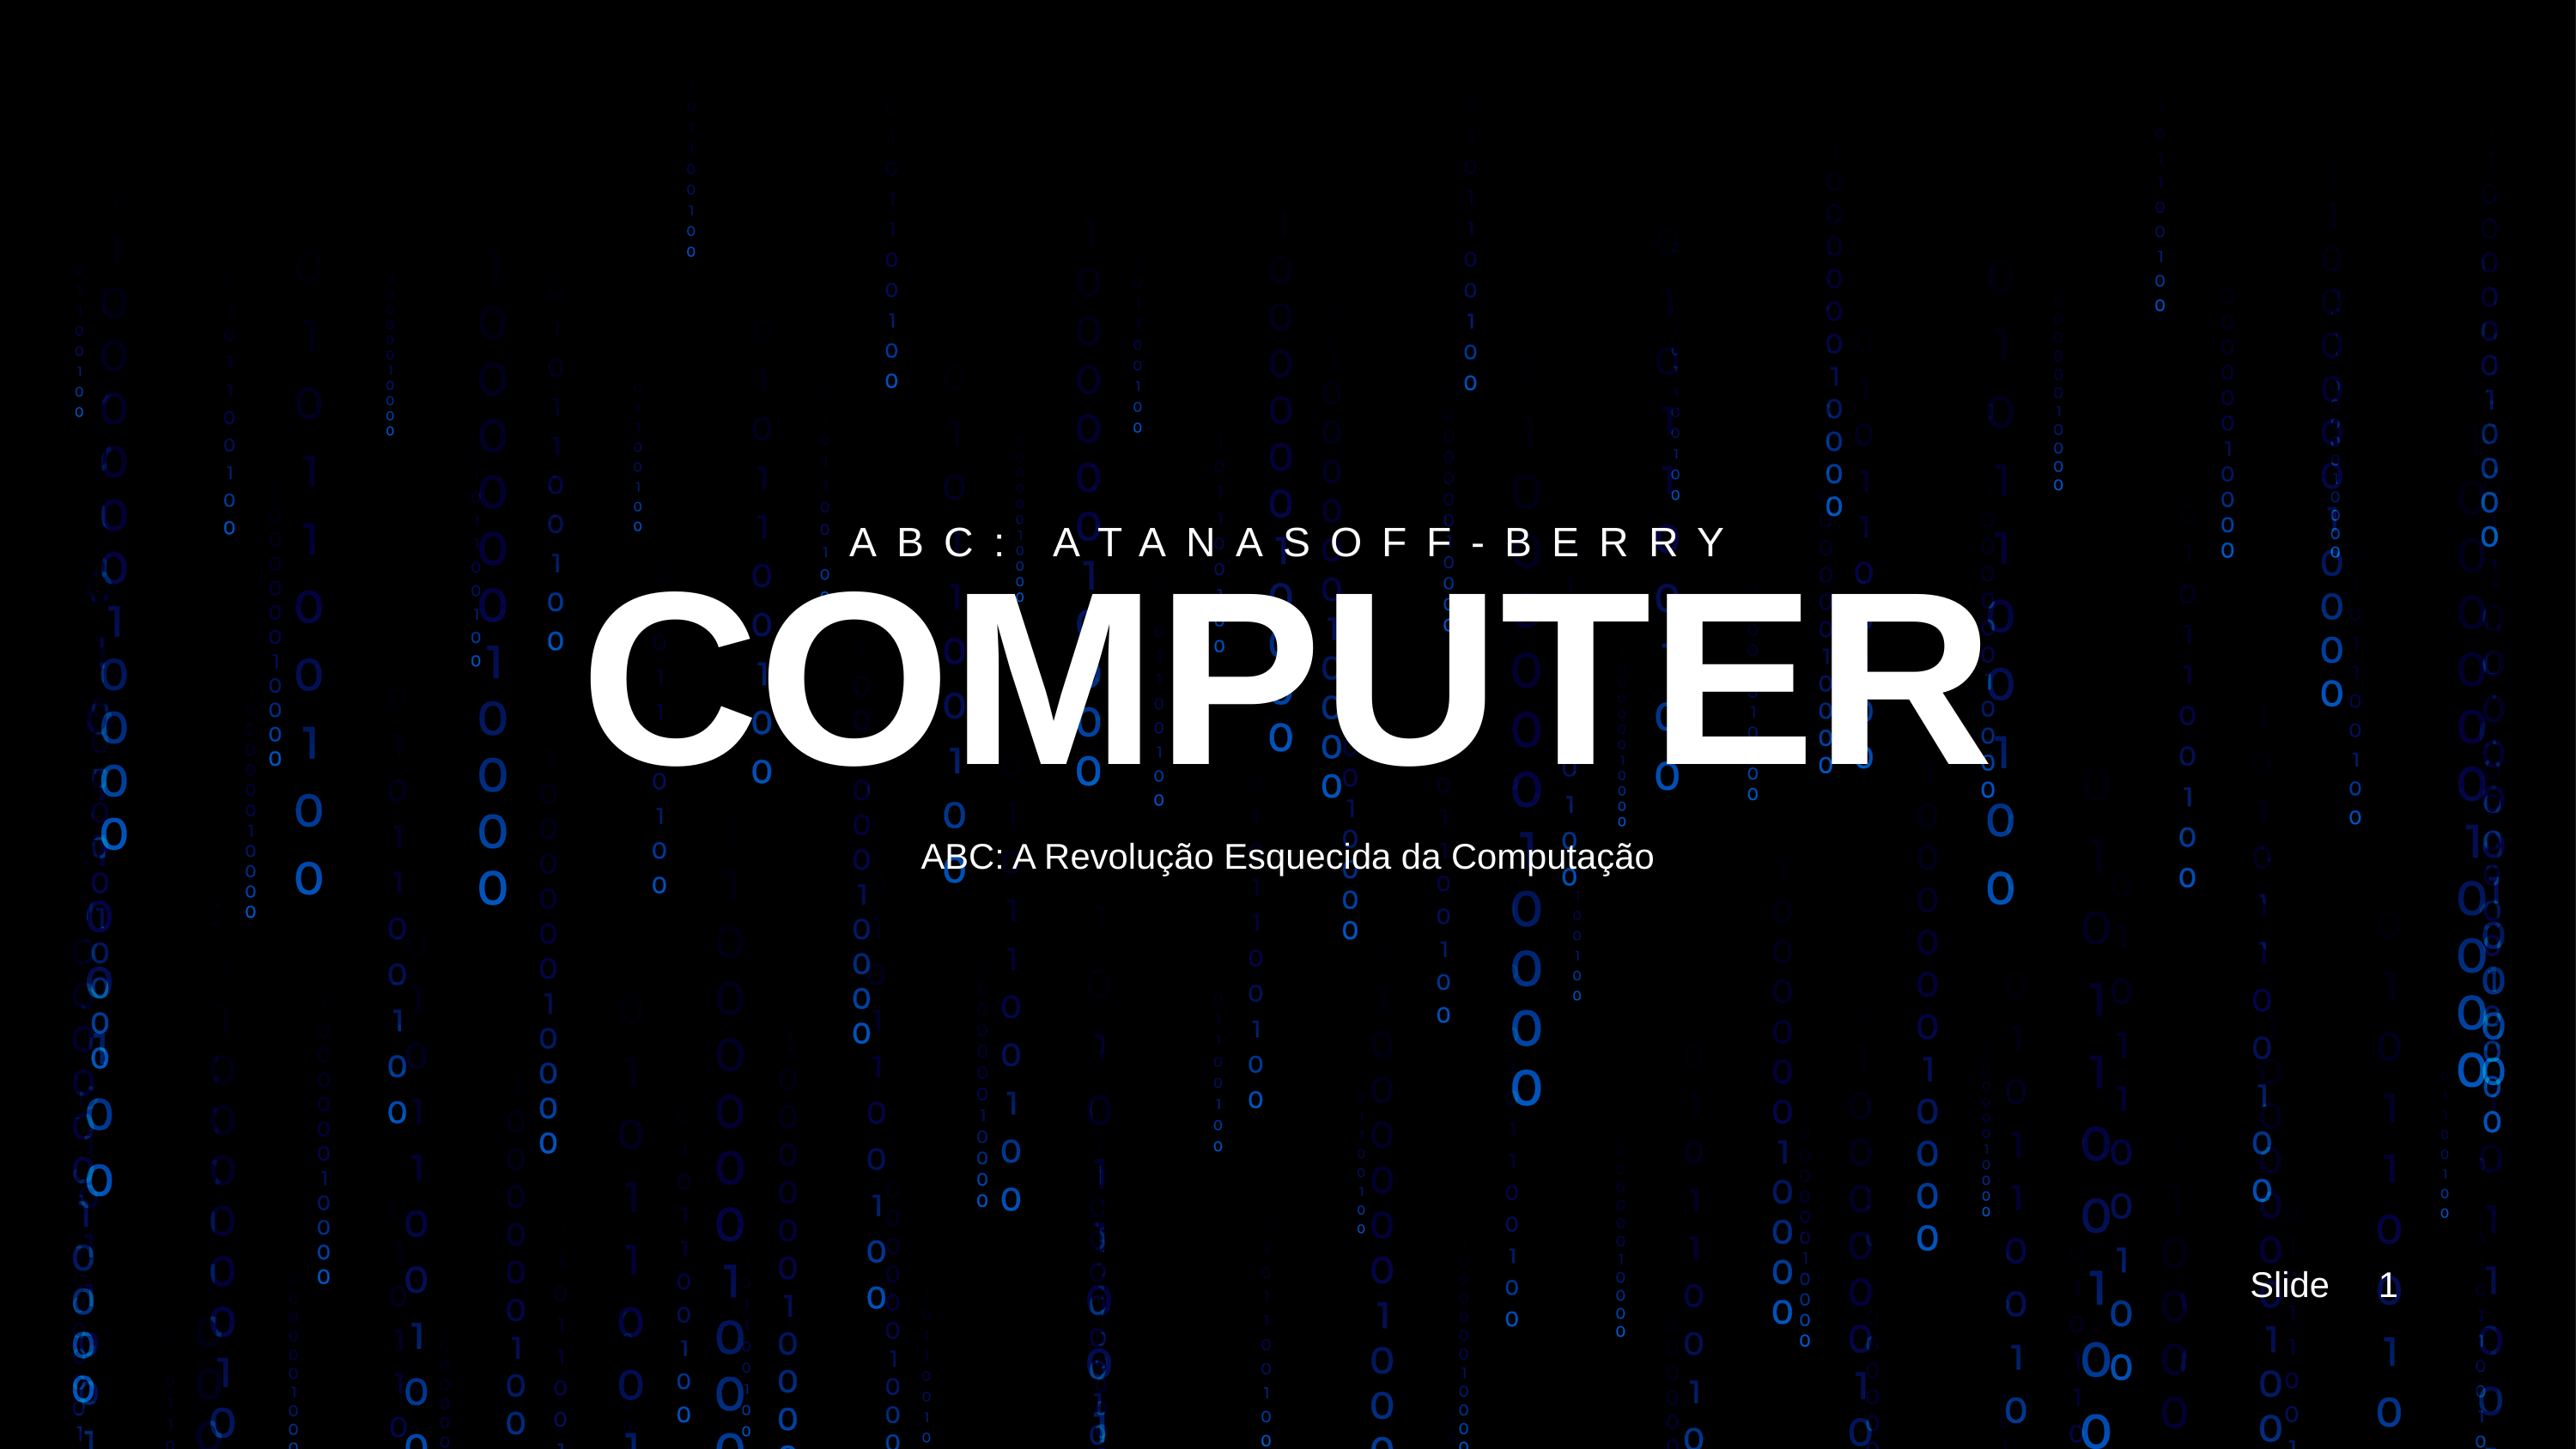

ABC: ATANASOFF-BERRY
COMPUTER
ABC: A Revolução Esquecida da Computação

Slide
1